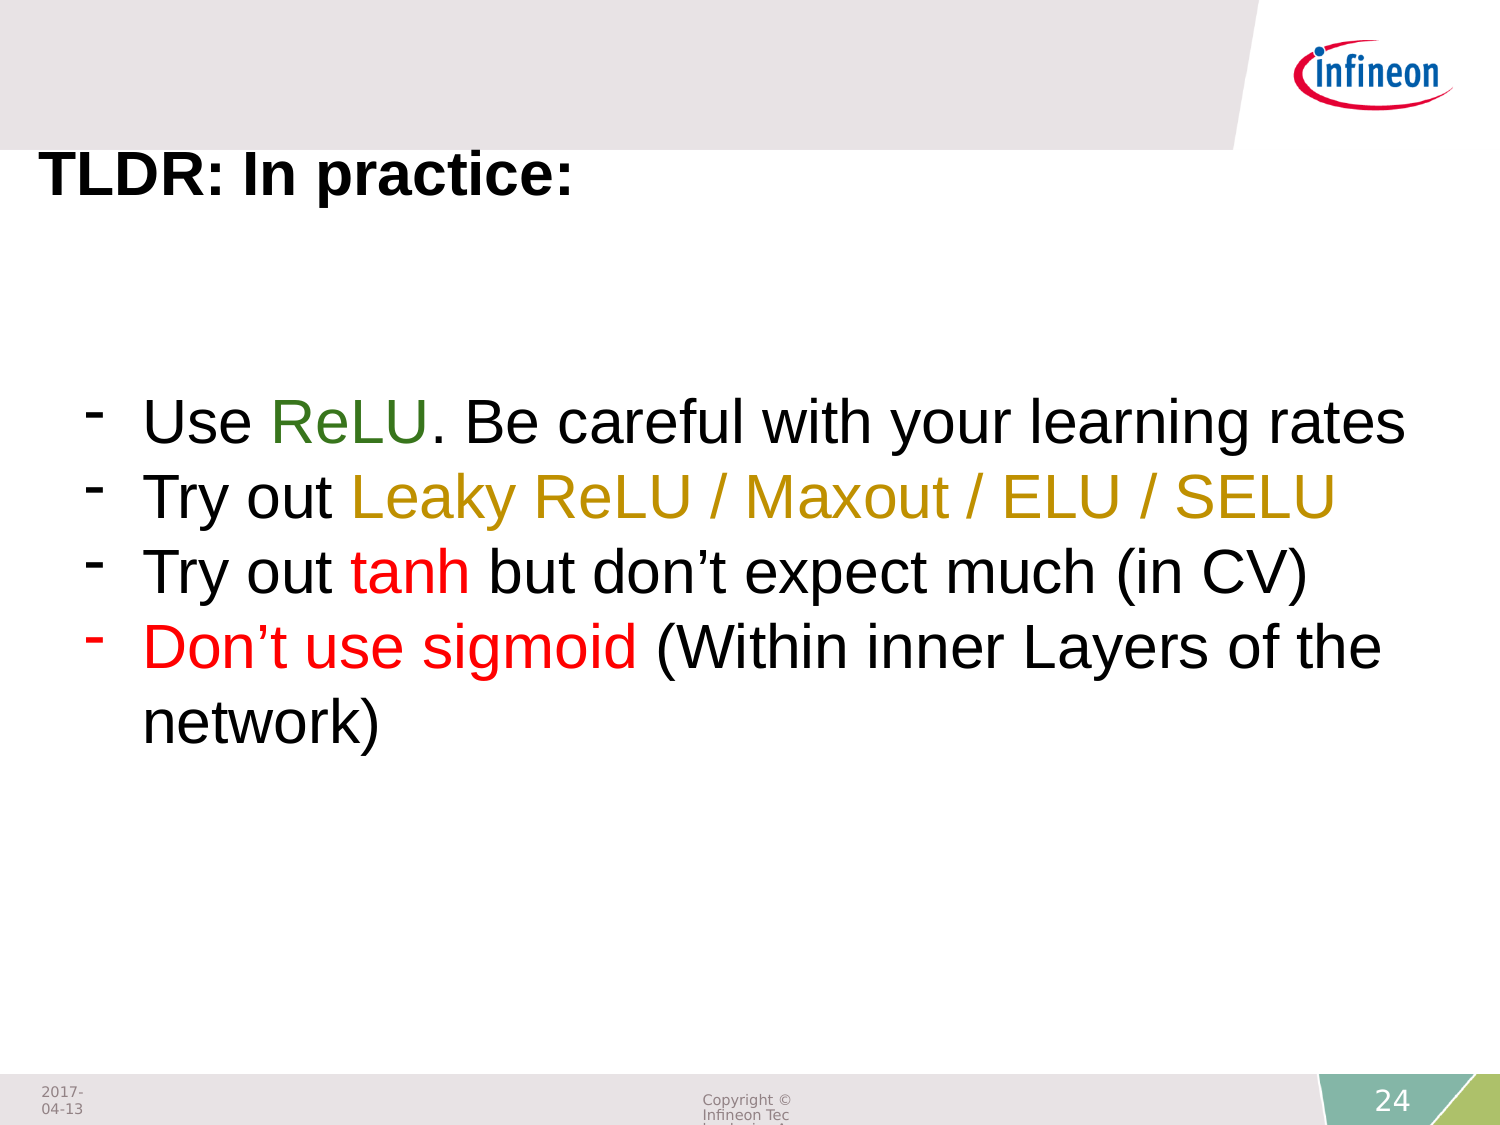

# TLDR: In practice:
Use ReLU. Be careful with your learning rates
Try out Leaky ReLU / Maxout / ELU / SELU
Try out tanh but don’t expect much (in CV)
Don’t use sigmoid (Within inner Layers of the network)
Fei-Fei Li & Justin Johnson & Serena Yeung	Lecture 6 -	April 20, 2017
2017-04-13
Copyright © Infineon Technologies AG 2018. All rights reserved.
24